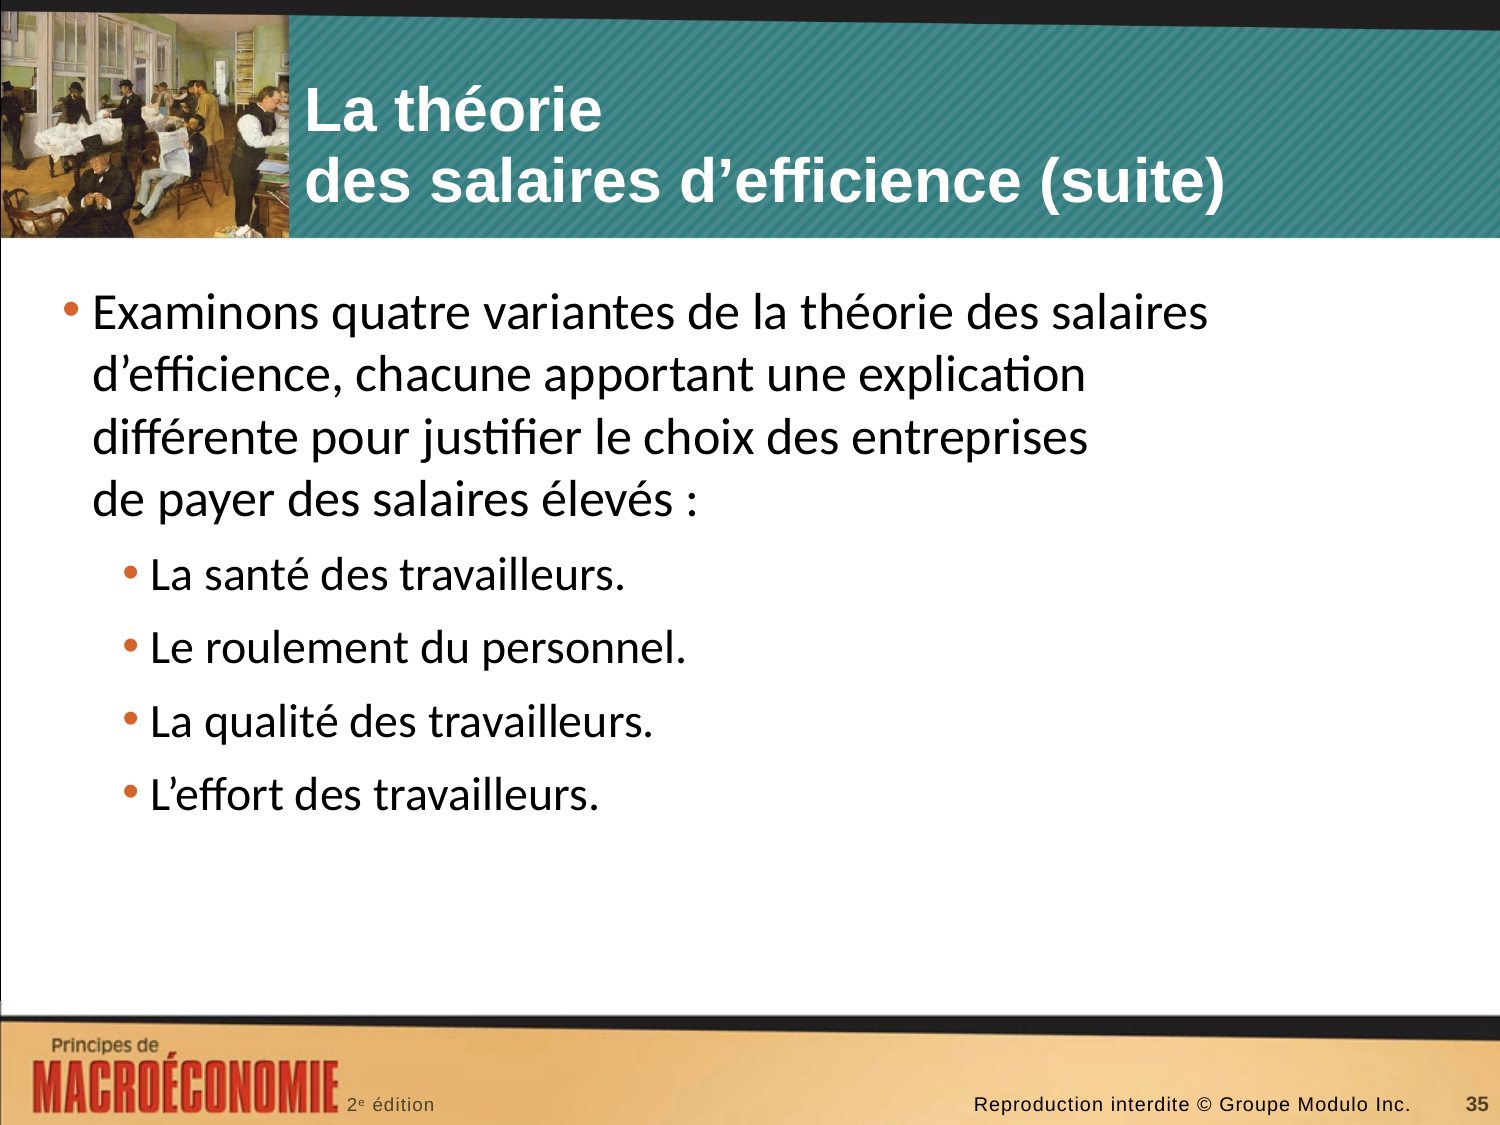

# La théorie des salaires d’efficience (suite)
Examinons quatre variantes de la théorie des salaires d’efficience, chacune apportant une explication
différente pour justifier le choix des entreprises
de payer des salaires élevés :
La santé des travailleurs.
Le roulement du personnel.
La qualité des travailleurs.
L’effort des travailleurs.

35